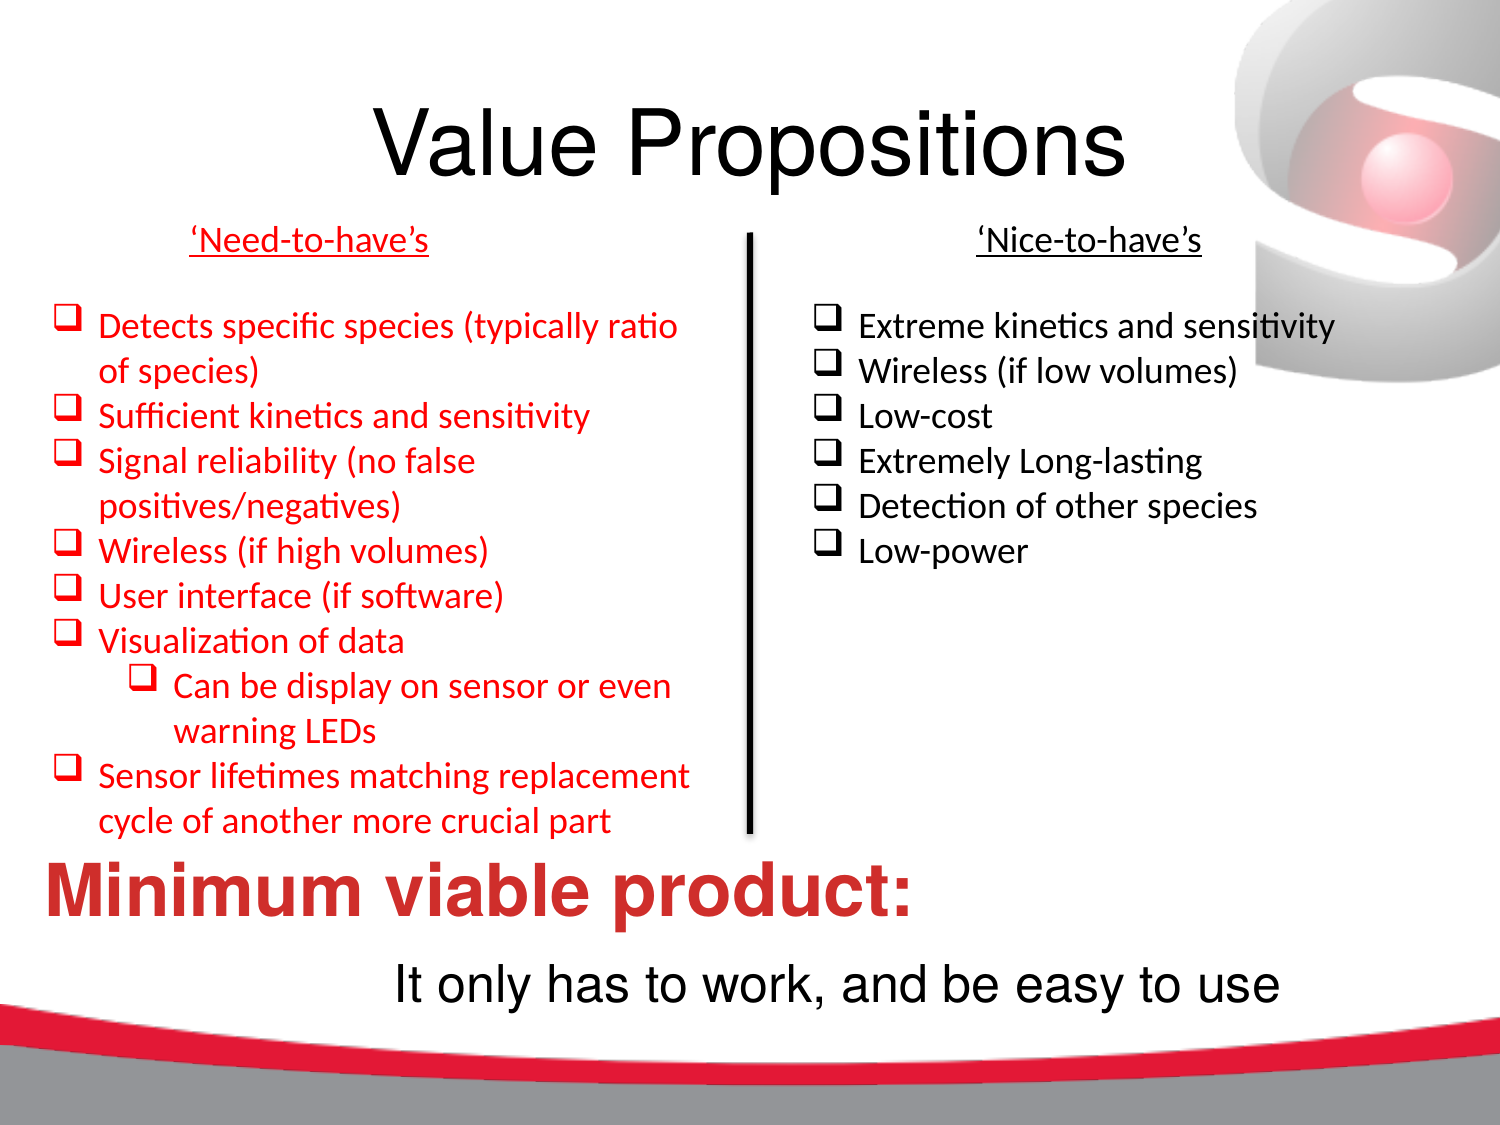

# Value Propositions
‘Need-to-have’s
‘Nice-to-have’s

Detects specific species (typically ratio of species)
Sufficient kinetics and sensitivity
Signal reliability (no false positives/negatives)
Wireless (if high volumes)
User interface (if software)
Visualization of data
Can be display on sensor or even warning LEDs
Sensor lifetimes matching replacement cycle of another more crucial part
Extreme kinetics and sensitivity
Wireless (if low volumes)
Low-cost
Extremely Long-lasting
Detection of other species
Low-power
Minimum viable product:
It only has to work, and be easy to use